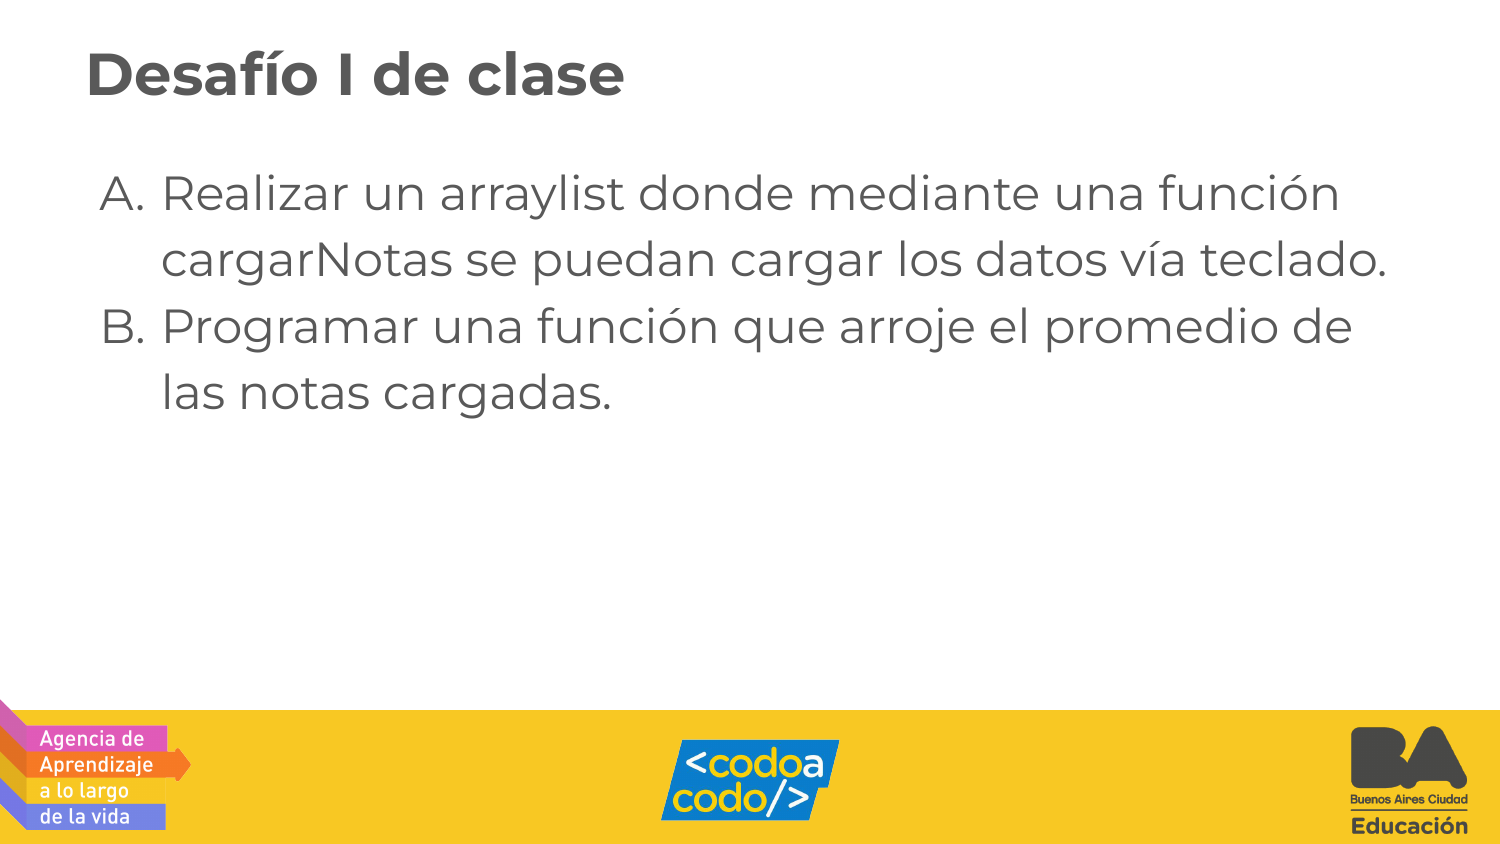

# Desafío I de clase
Realizar un arraylist donde mediante una función cargarNotas se puedan cargar los datos vía teclado.
Programar una función que arroje el promedio de las notas cargadas.